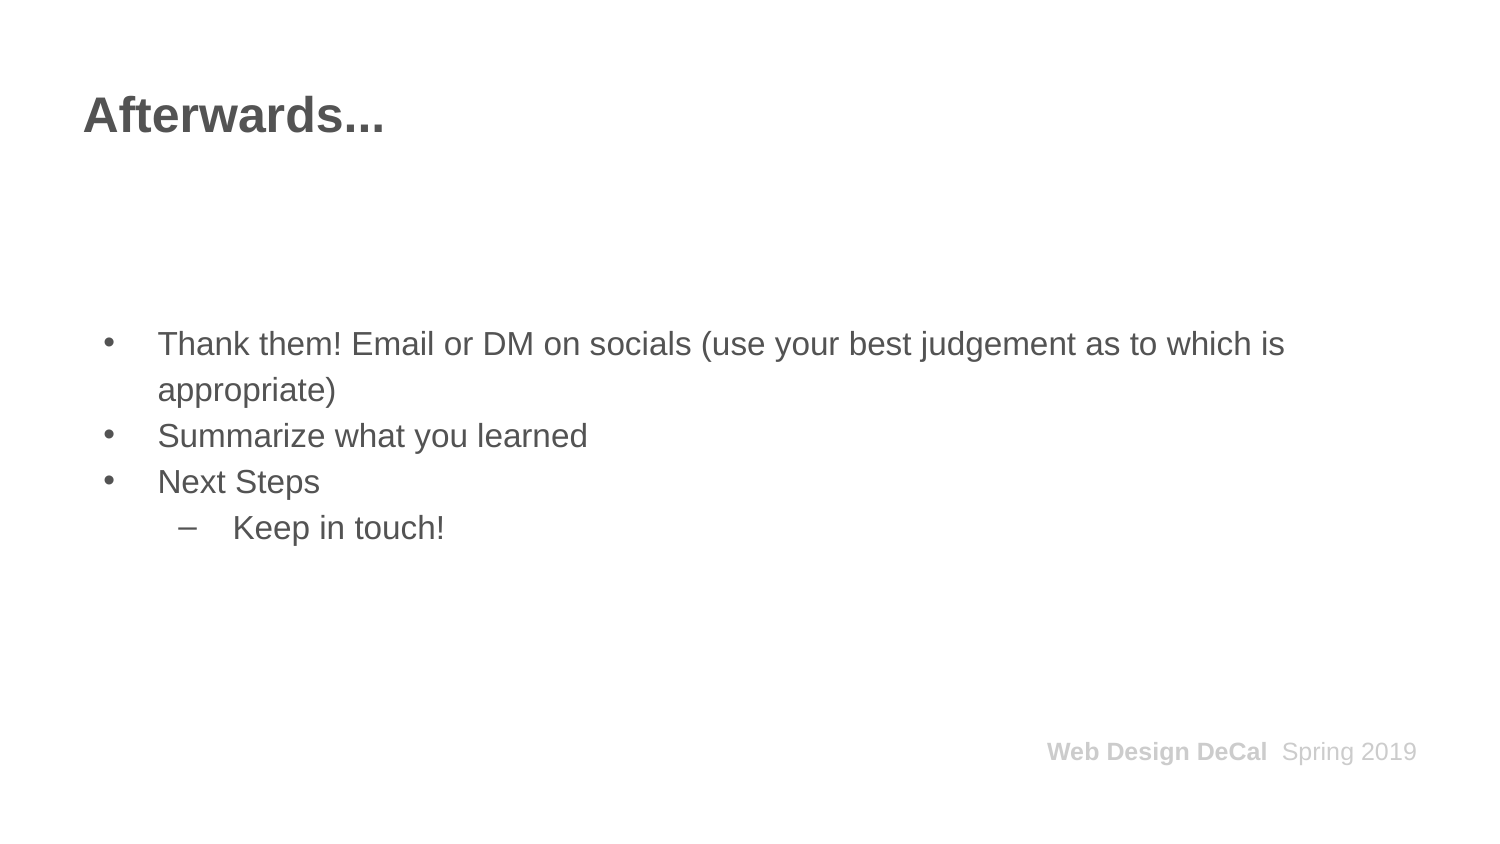

# Afterwards...
Thank them! Email or DM on socials (use your best judgement as to which is appropriate)
Summarize what you learned
Next Steps
Keep in touch!